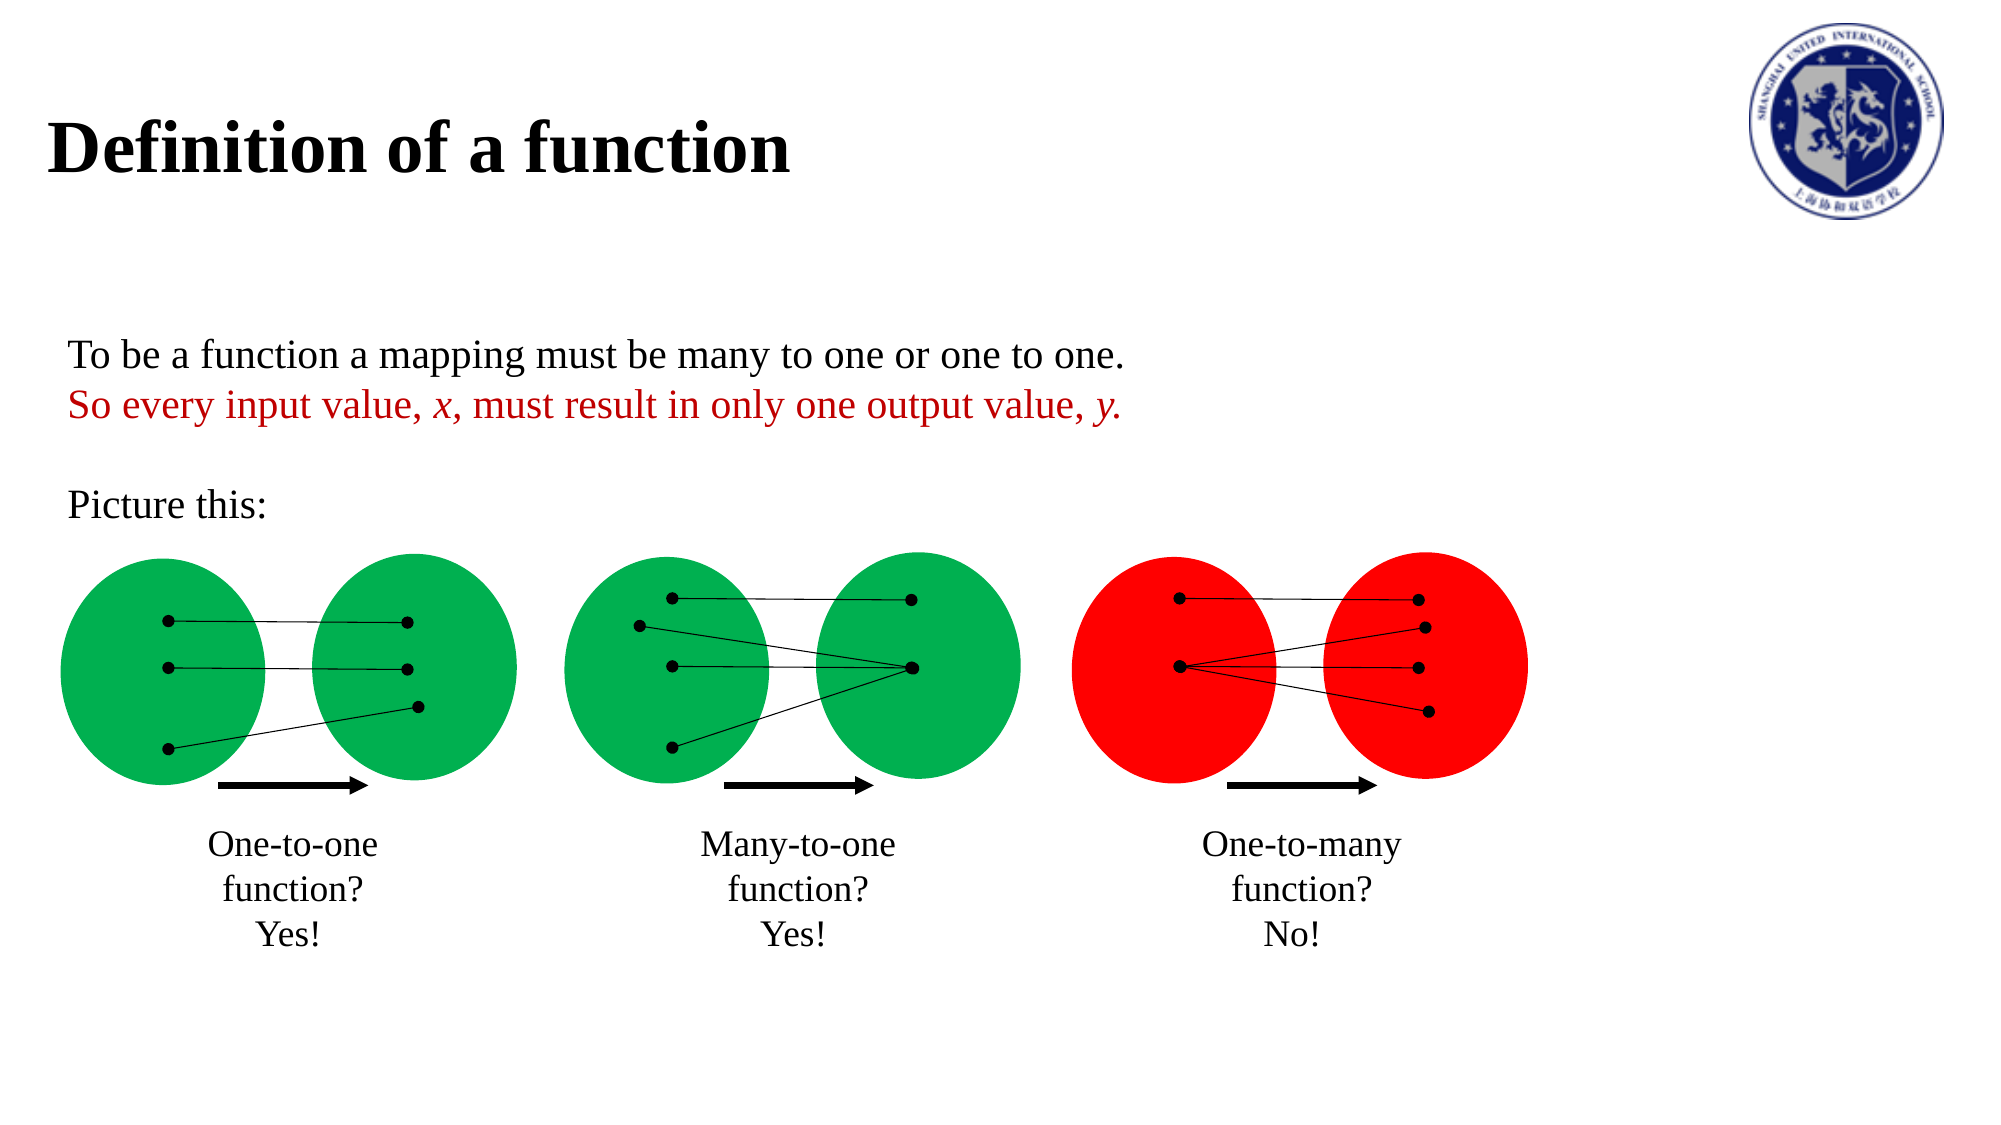

# Definition of a function

To be a function a mapping must be many to one or one to one.
So every input value, x, must result in only one output value, y.

Picture this:

One-to-one
function?
Yes!
Many-to-one
function?
Yes!
One-to-many
function?
No!